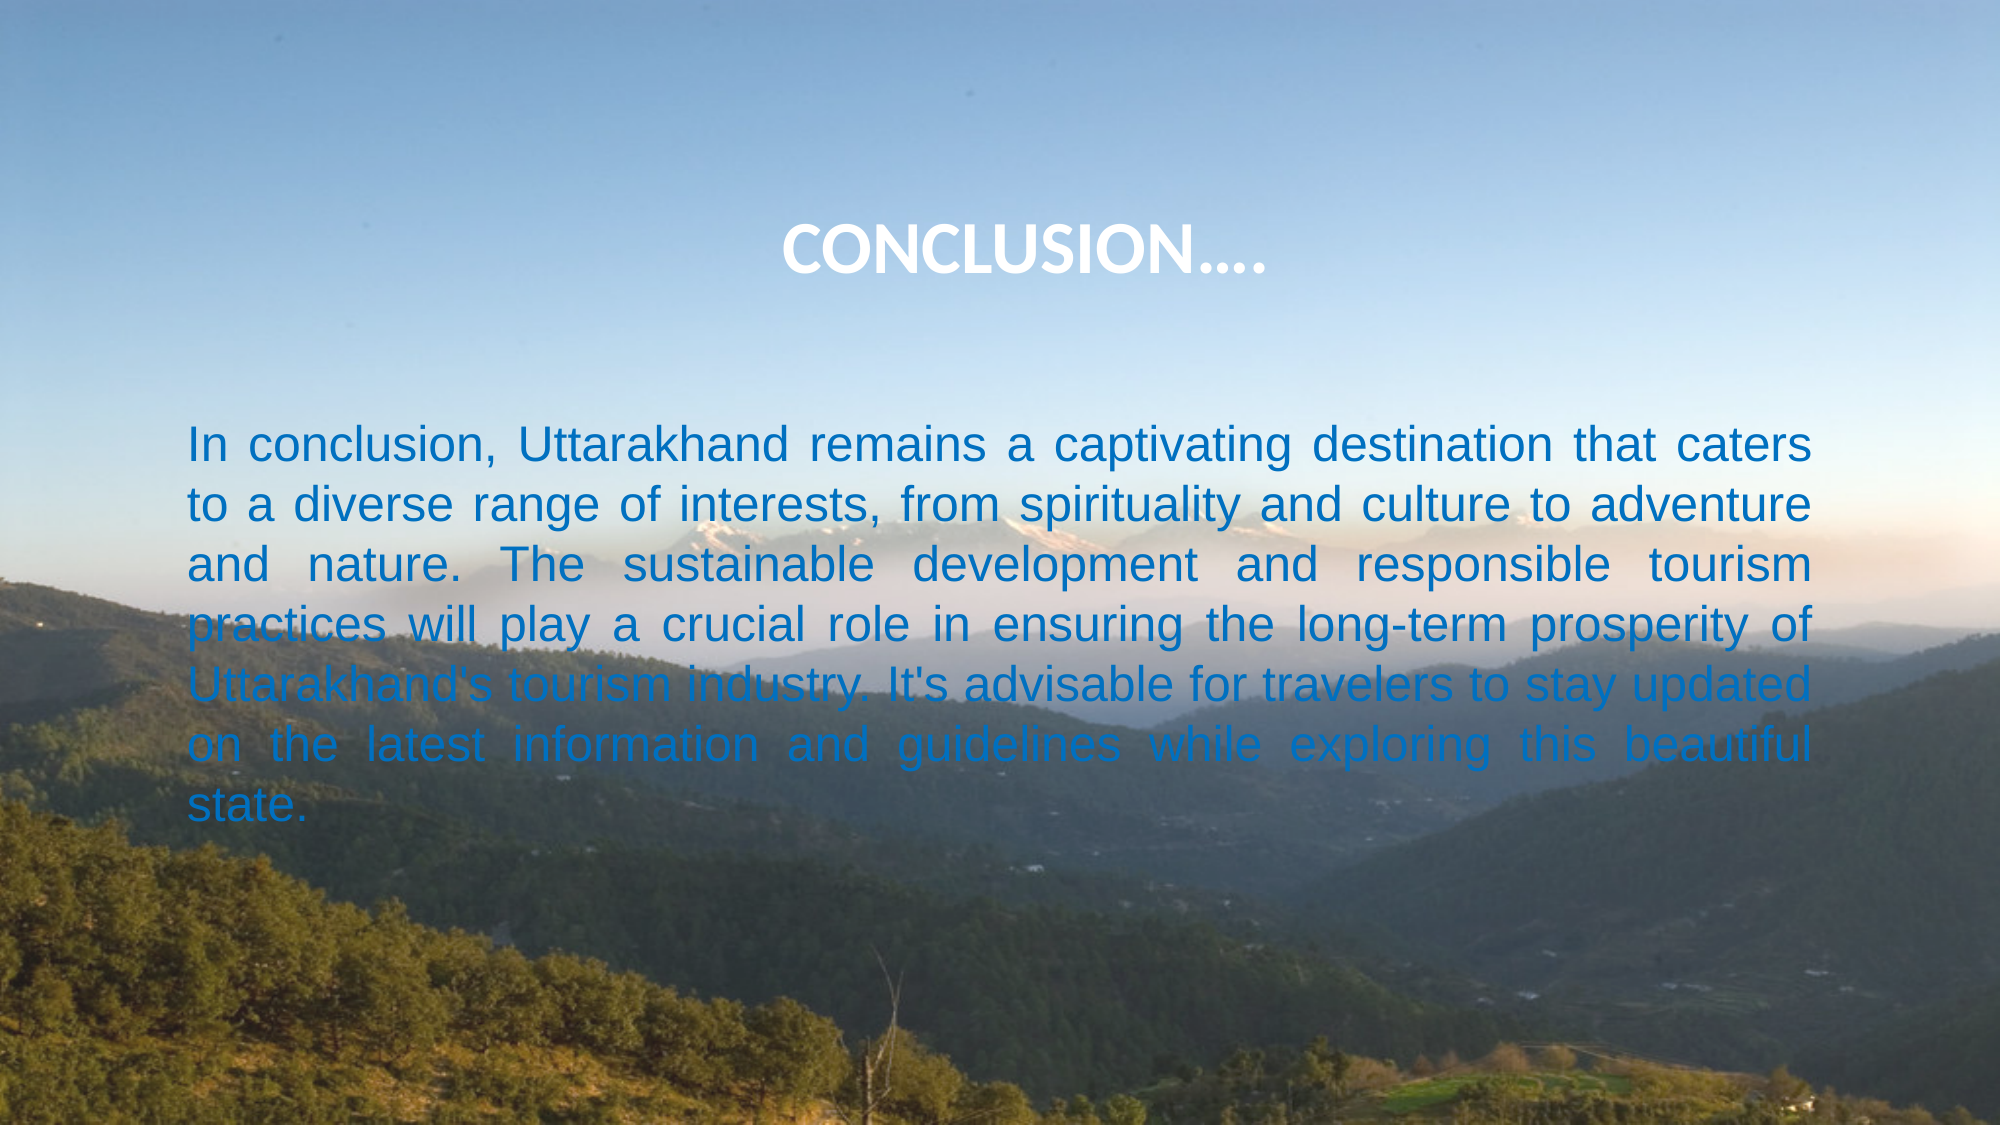

CONCLUSION….

In conclusion, Uttarakhand remains a captivating destination that caters to a diverse range of interests, from spirituality and culture to adventure and nature. The sustainable development and responsible tourism practices will play a crucial role in ensuring the long-term prosperity of Uttarakhand's tourism industry. It's advisable for travelers to stay updated on the latest information and guidelines while exploring this beautiful state.